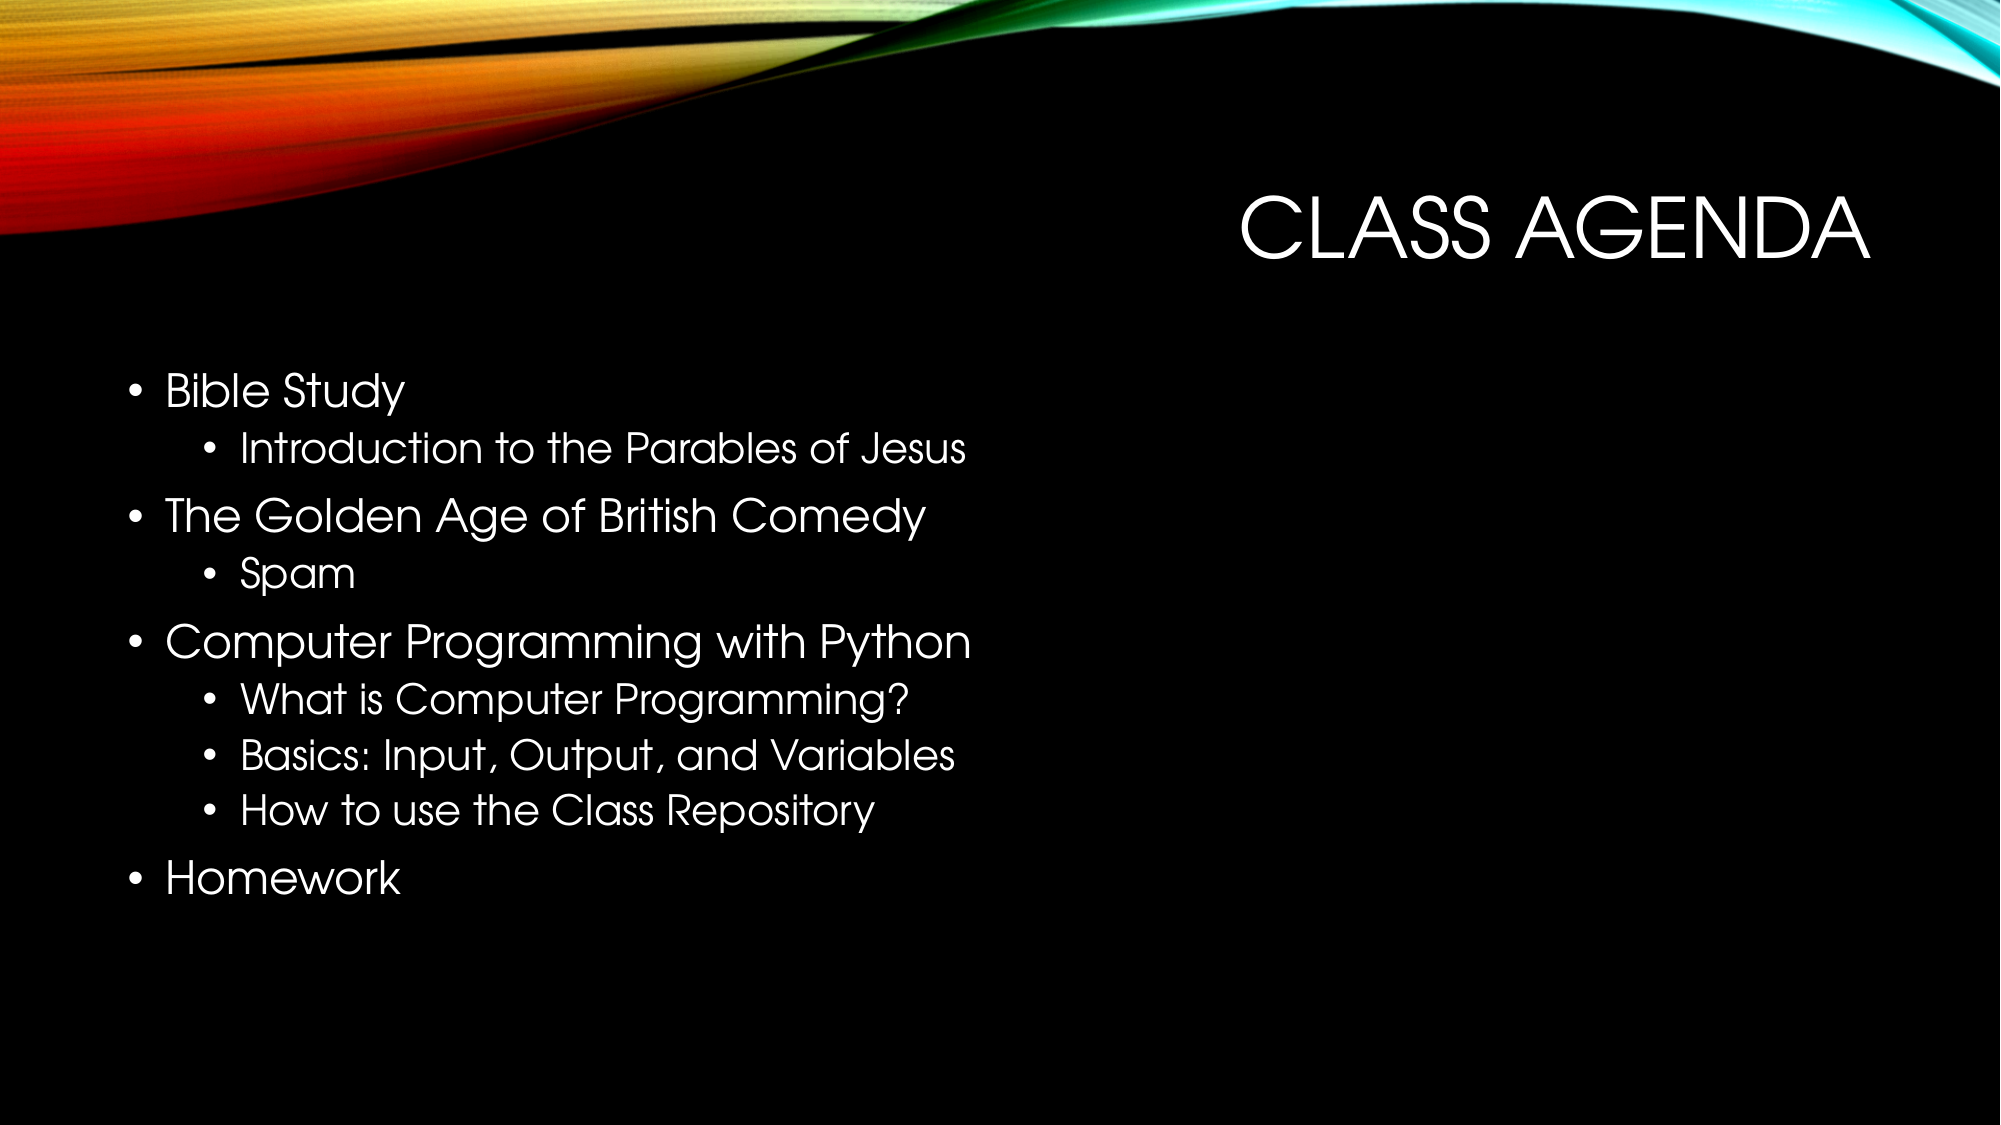

# Class agenda
Bible Study
Introduction to the Parables of Jesus
The Golden Age of British Comedy
Spam
Computer Programming with Python
What is Computer Programming?
Basics: Input, Output, and Variables
How to use the Class Repository
Homework